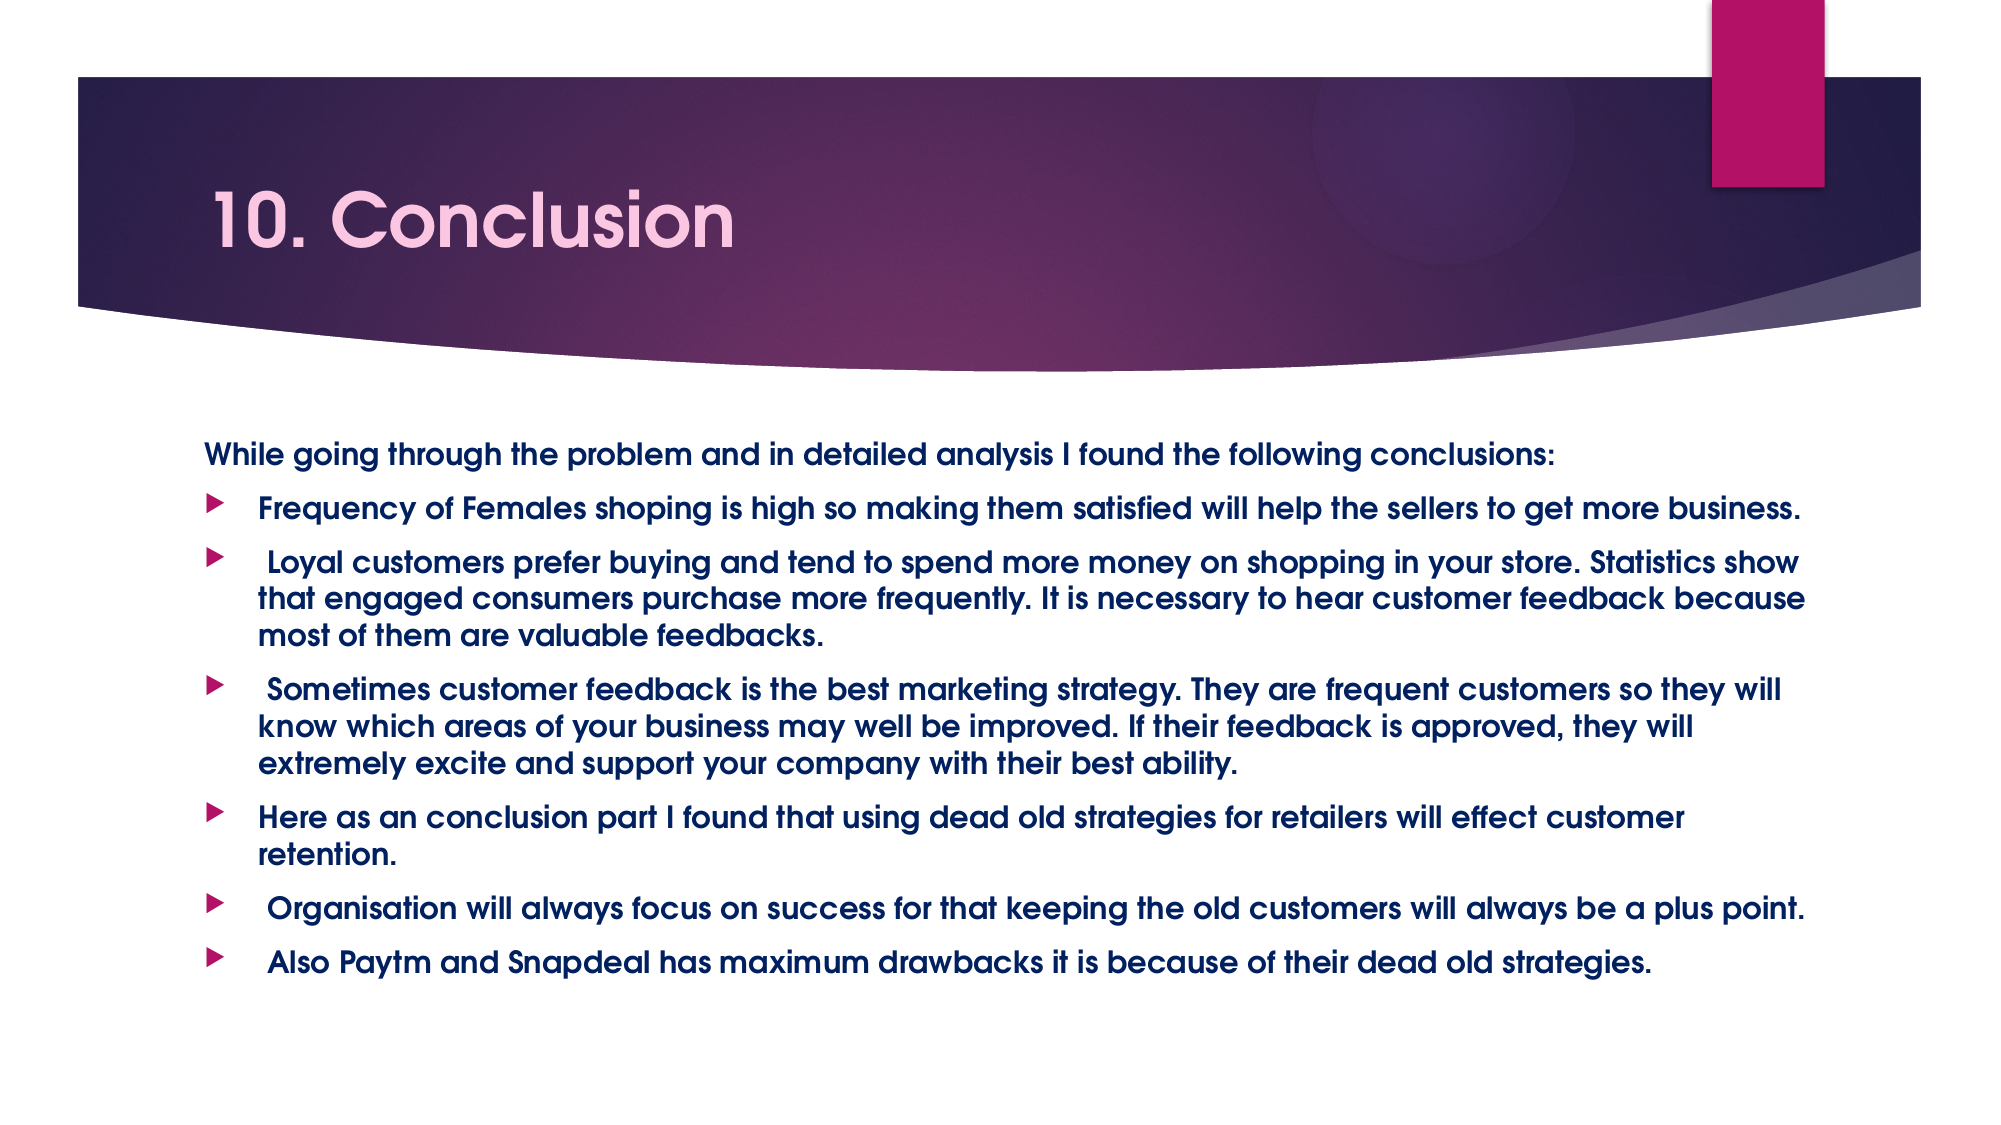

# 10. Conclusion
While going through the problem and in detailed analysis I found the following conclusions:
Frequency of Females shoping is high so making them satisfied will help the sellers to get more business.
 Loyal customers prefer buying and tend to spend more money on shopping in your store. Statistics show that engaged consumers purchase more frequently. It is necessary to hear customer feedback because most of them are valuable feedbacks.
 Sometimes customer feedback is the best marketing strategy. They are frequent customers so they will know which areas of your business may well be improved. If their feedback is approved, they will extremely excite and support your company with their best ability.
Here as an conclusion part I found that using dead old strategies for retailers will effect customer retention.
 Organisation will always focus on success for that keeping the old customers will always be a plus point.
 Also Paytm and Snapdeal has maximum drawbacks it is because of their dead old strategies.